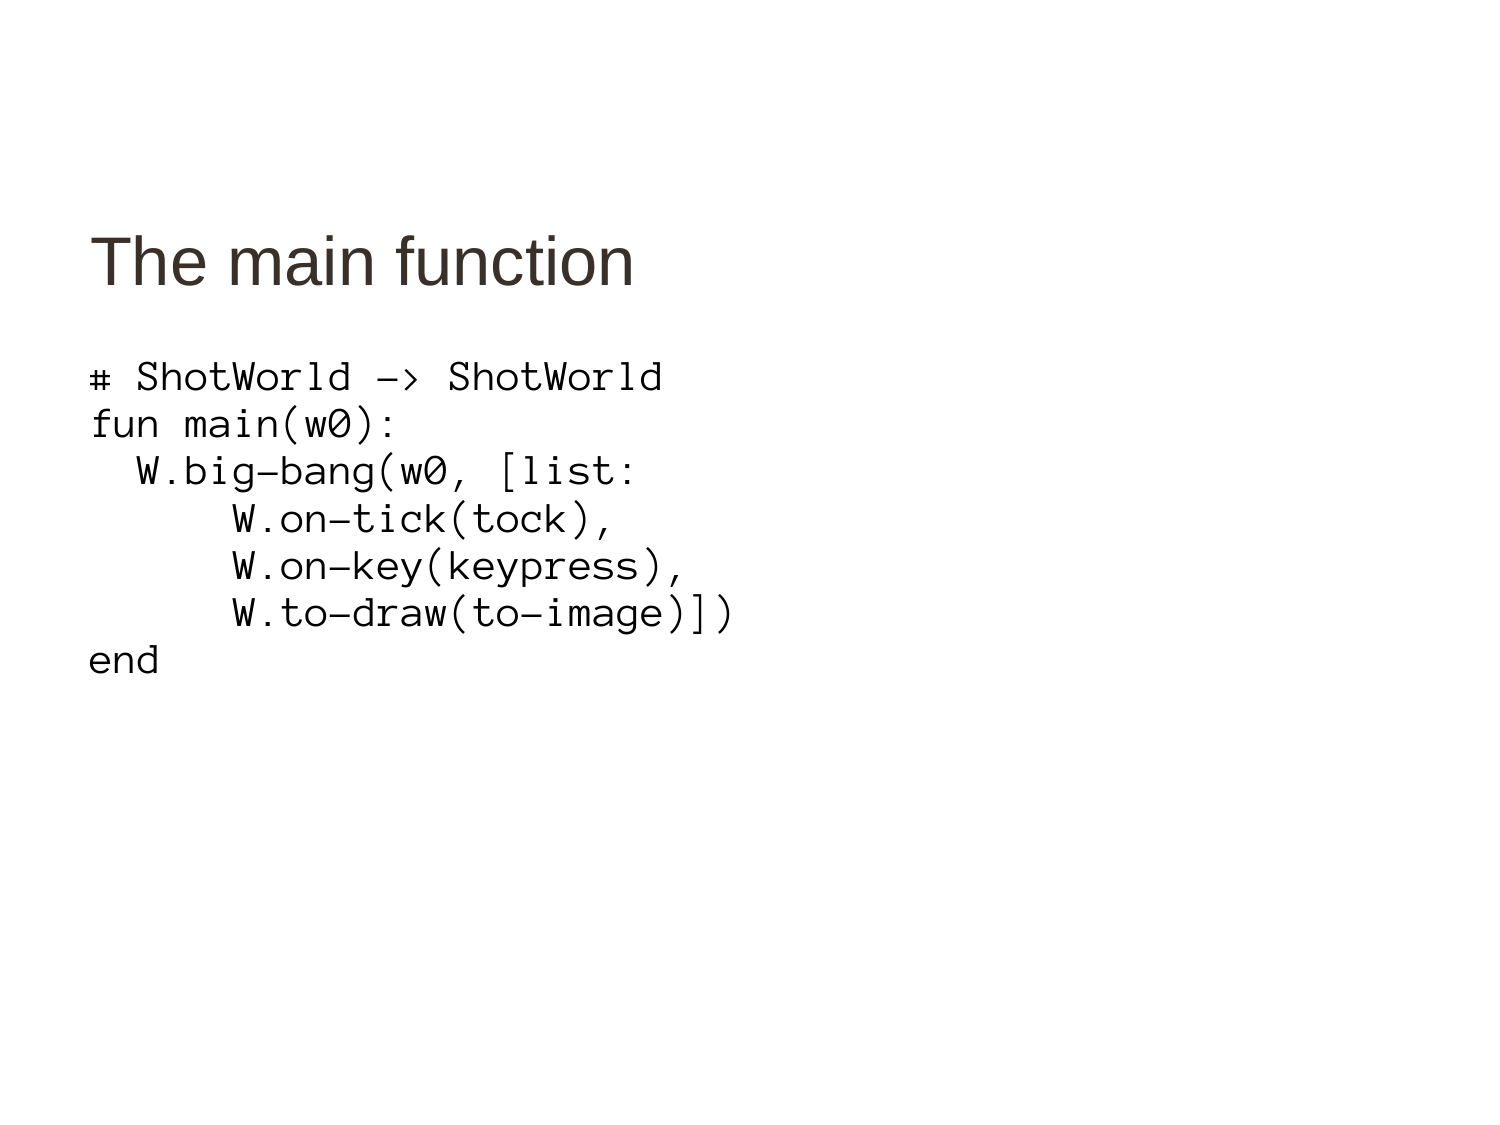

# The main function
# ShotWorld -> ShotWorld
fun main(w0):
  W.big-bang(w0, [list:
      W.on-tick(tock),
      W.on-key(keypress),
      W.to-draw(to-image)])
end